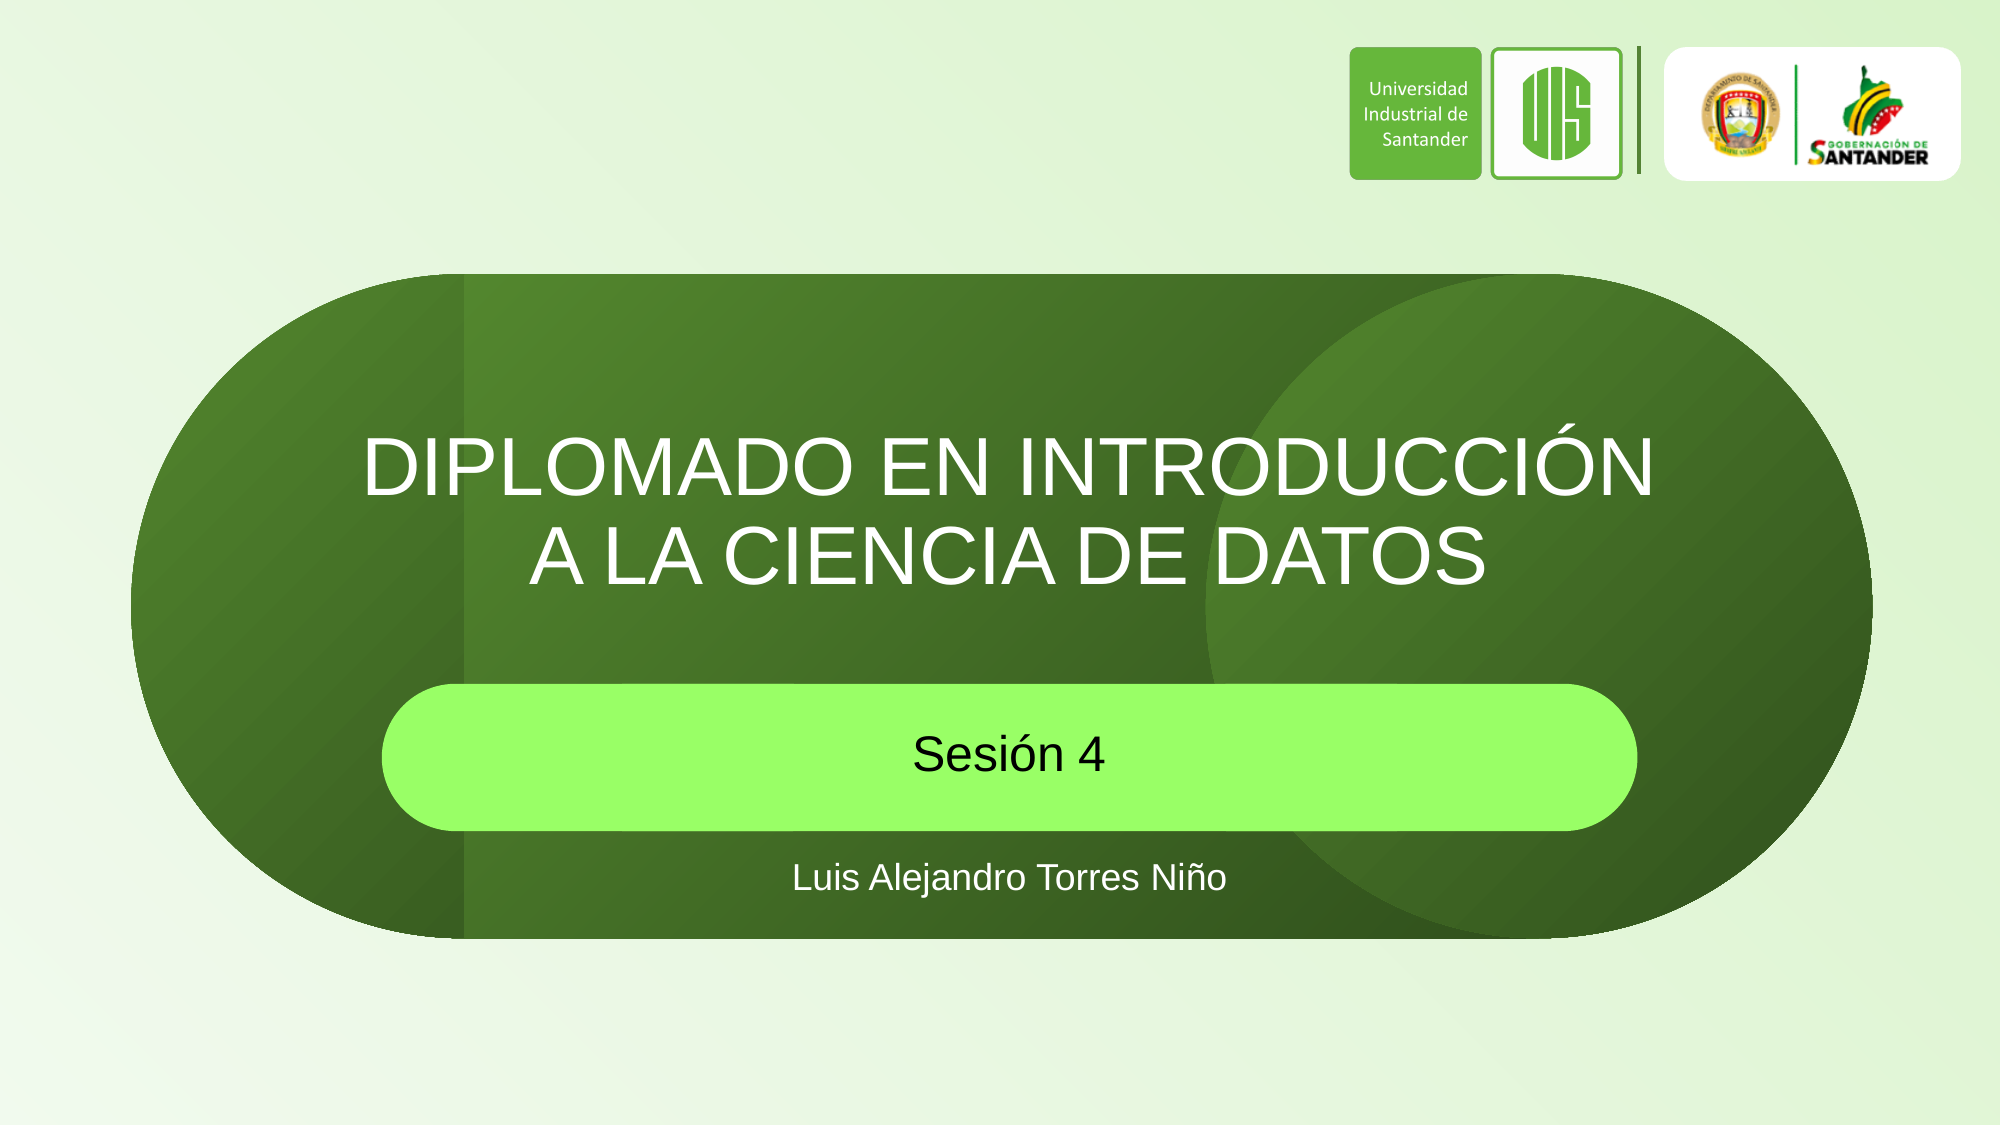

# DIPLOMADO EN INTRODUCCIÓN A LA CIENCIA DE DATOS
Sesión 4
Luis Alejandro Torres Niño